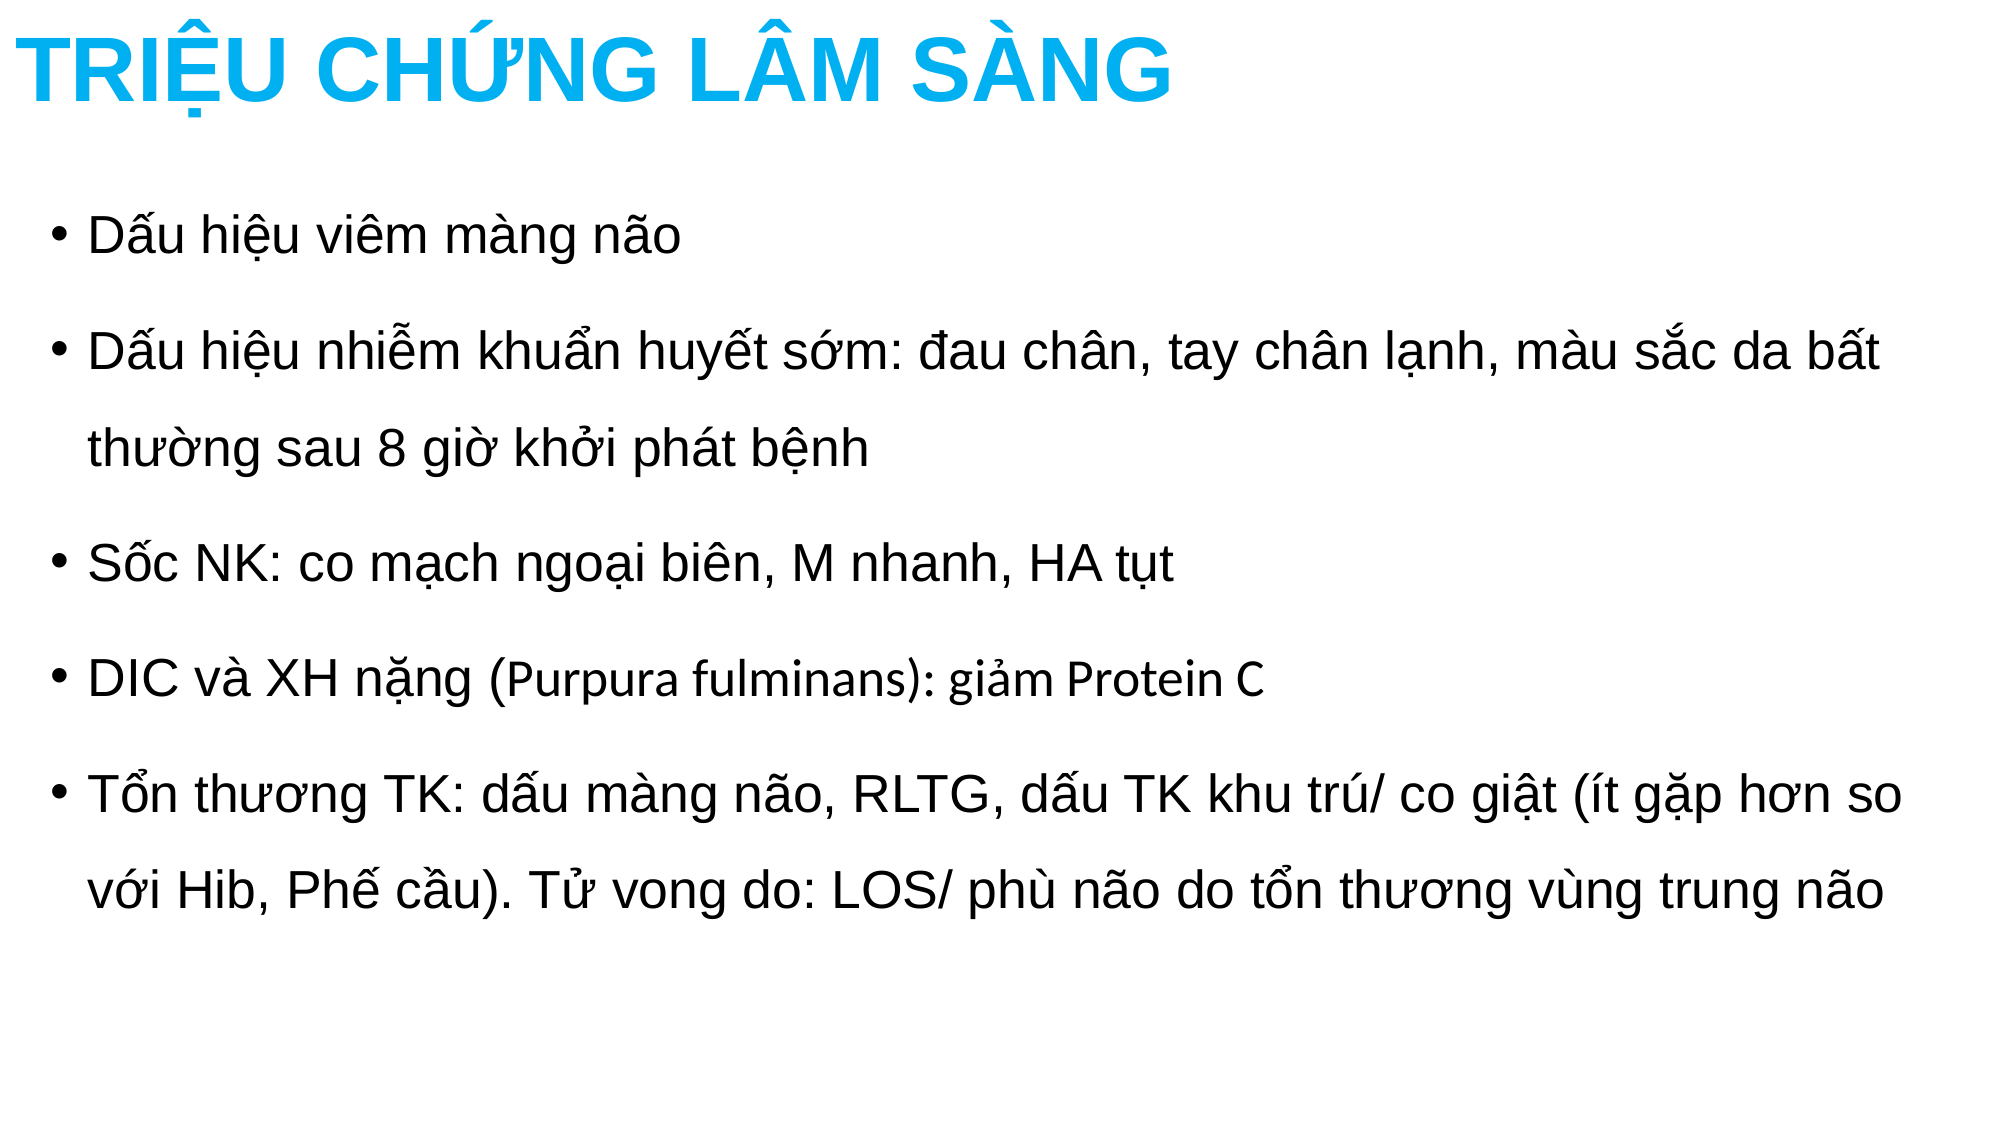

# TRIỆU CHỨNG LÂM SÀNG
Dấu hiệu viêm màng não
Dấu hiệu nhiễm khuẩn huyết sớm: đau chân, tay chân lạnh, màu sắc da bất thường sau 8 giờ khởi phát bệnh
Sốc NK: co mạch ngoại biên, M nhanh, HA tụt
DIC và XH nặng (Purpura fulminans): giảm Protein C
Tổn thương TK: dấu màng não, RLTG, dấu TK khu trú/ co giật (ít gặp hơn so với Hib, Phế cầu). Tử vong do: LOS/ phù não do tổn thương vùng trung não